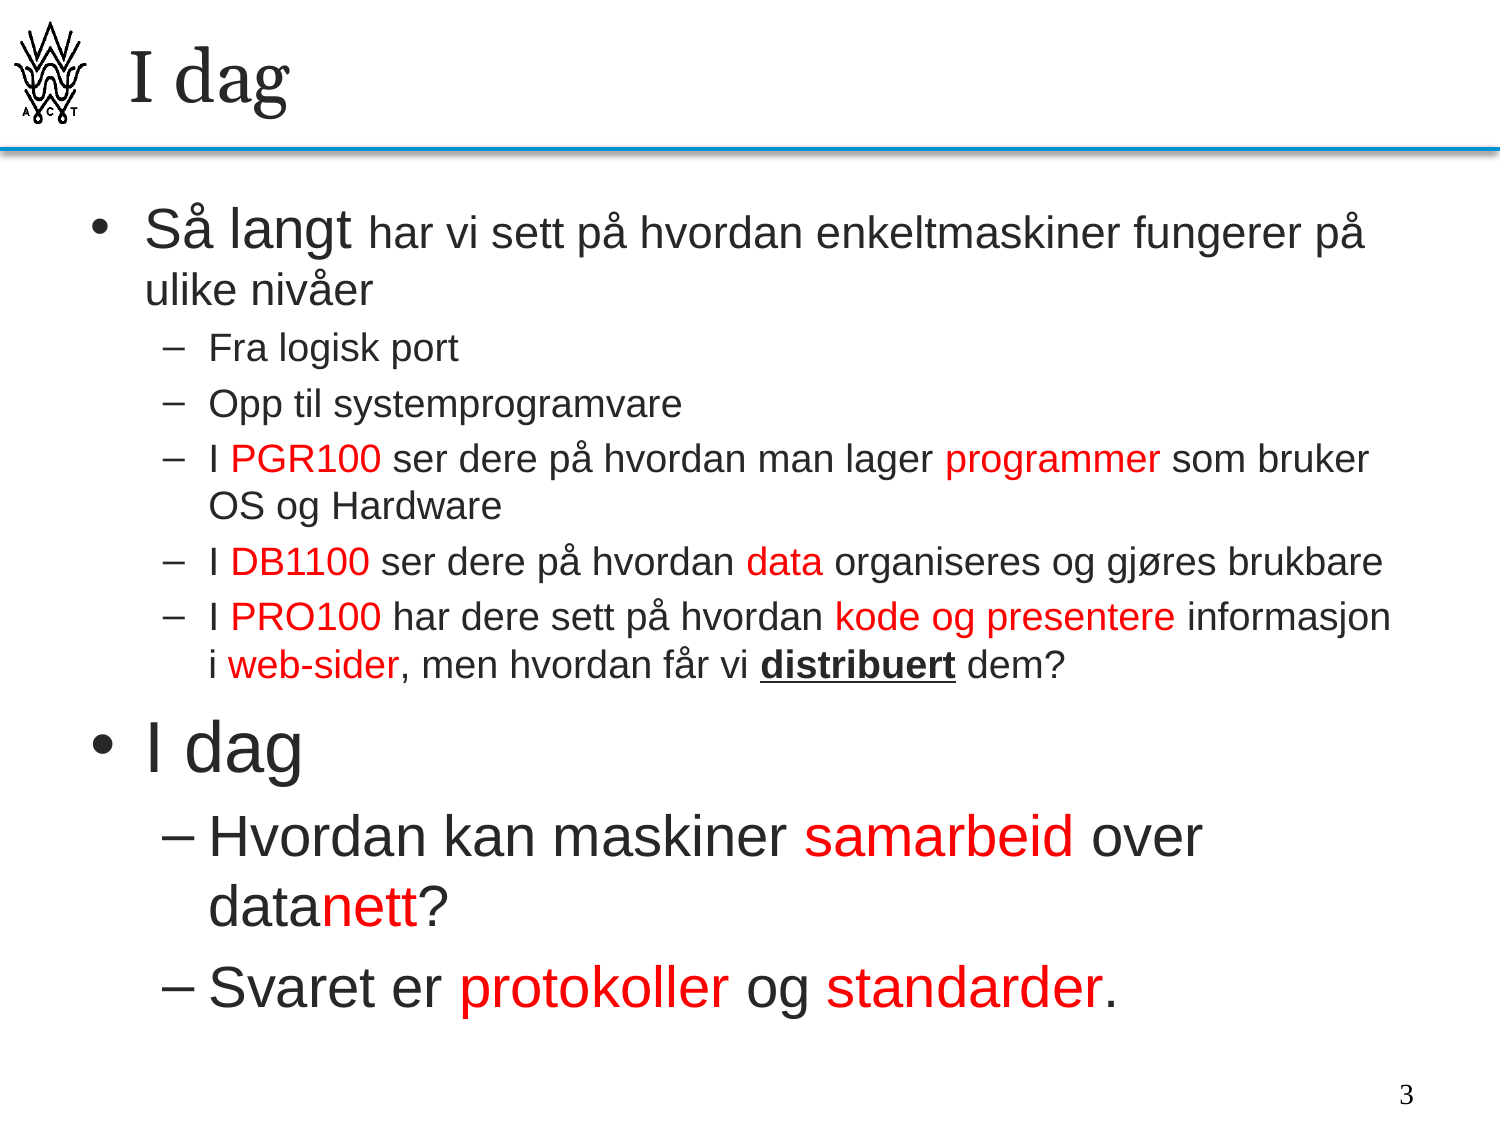

# I dag
Så langt har vi sett på hvordan enkeltmaskiner fungerer på ulike nivåer
Fra logisk port
Opp til systemprogramvare
I PGR100 ser dere på hvordan man lager programmer som bruker OS og Hardware
I DB1100 ser dere på hvordan data organiseres og gjøres brukbare
I PRO100 har dere sett på hvordan kode og presentere informasjon i web-sider, men hvordan får vi distribuert dem?
I dag
Hvordan kan maskiner samarbeid over datanett?
Svaret er protokoller og standarder.
3